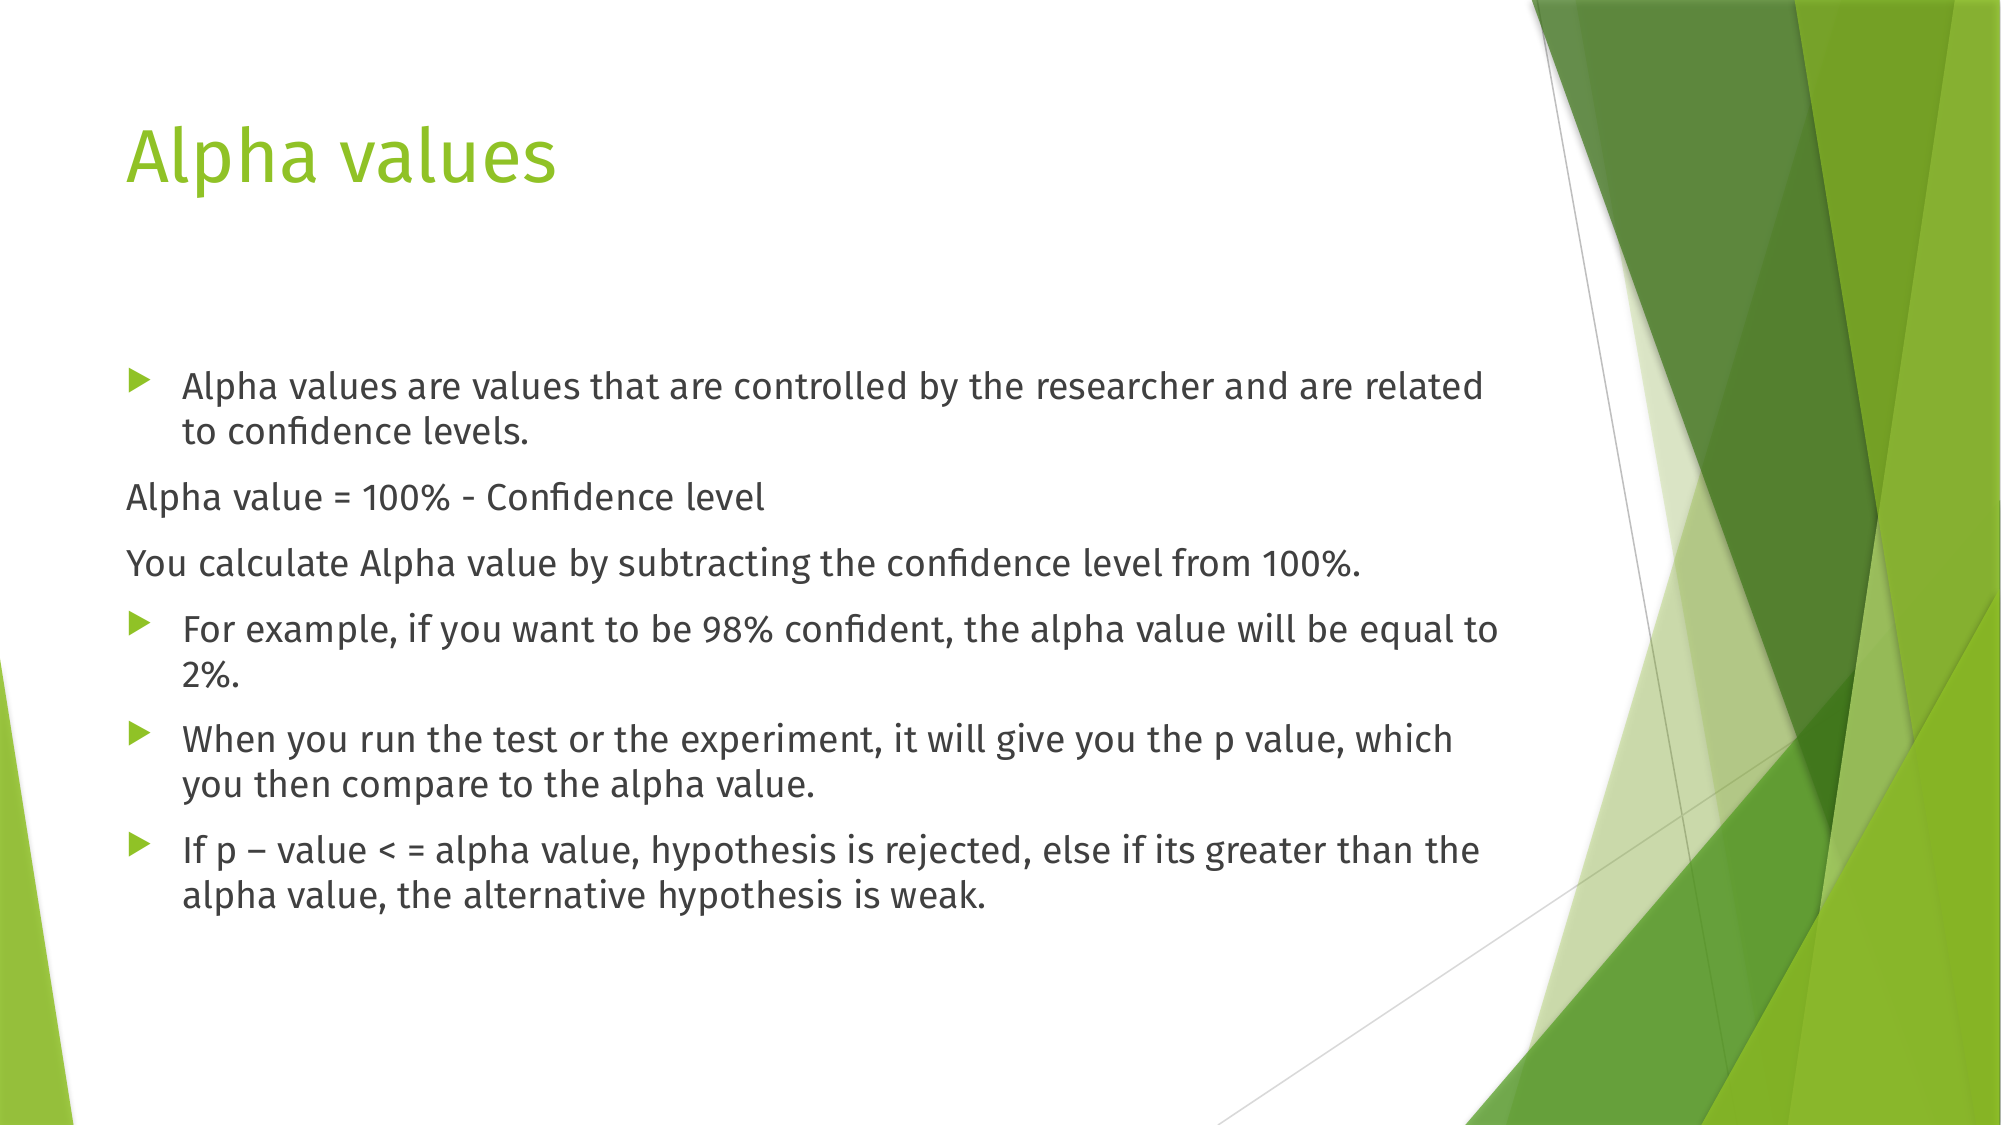

# Alpha values
Alpha values are values that are controlled by the researcher and are related to confidence levels.
Alpha value = 100% - Confidence level
You calculate Alpha value by subtracting the confidence level from 100%.
For example, if you want to be 98% confident, the alpha value will be equal to 2%.
When you run the test or the experiment, it will give you the p value, which you then compare to the alpha value.
If p – value < = alpha value, hypothesis is rejected, else if its greater than the alpha value, the alternative hypothesis is weak.